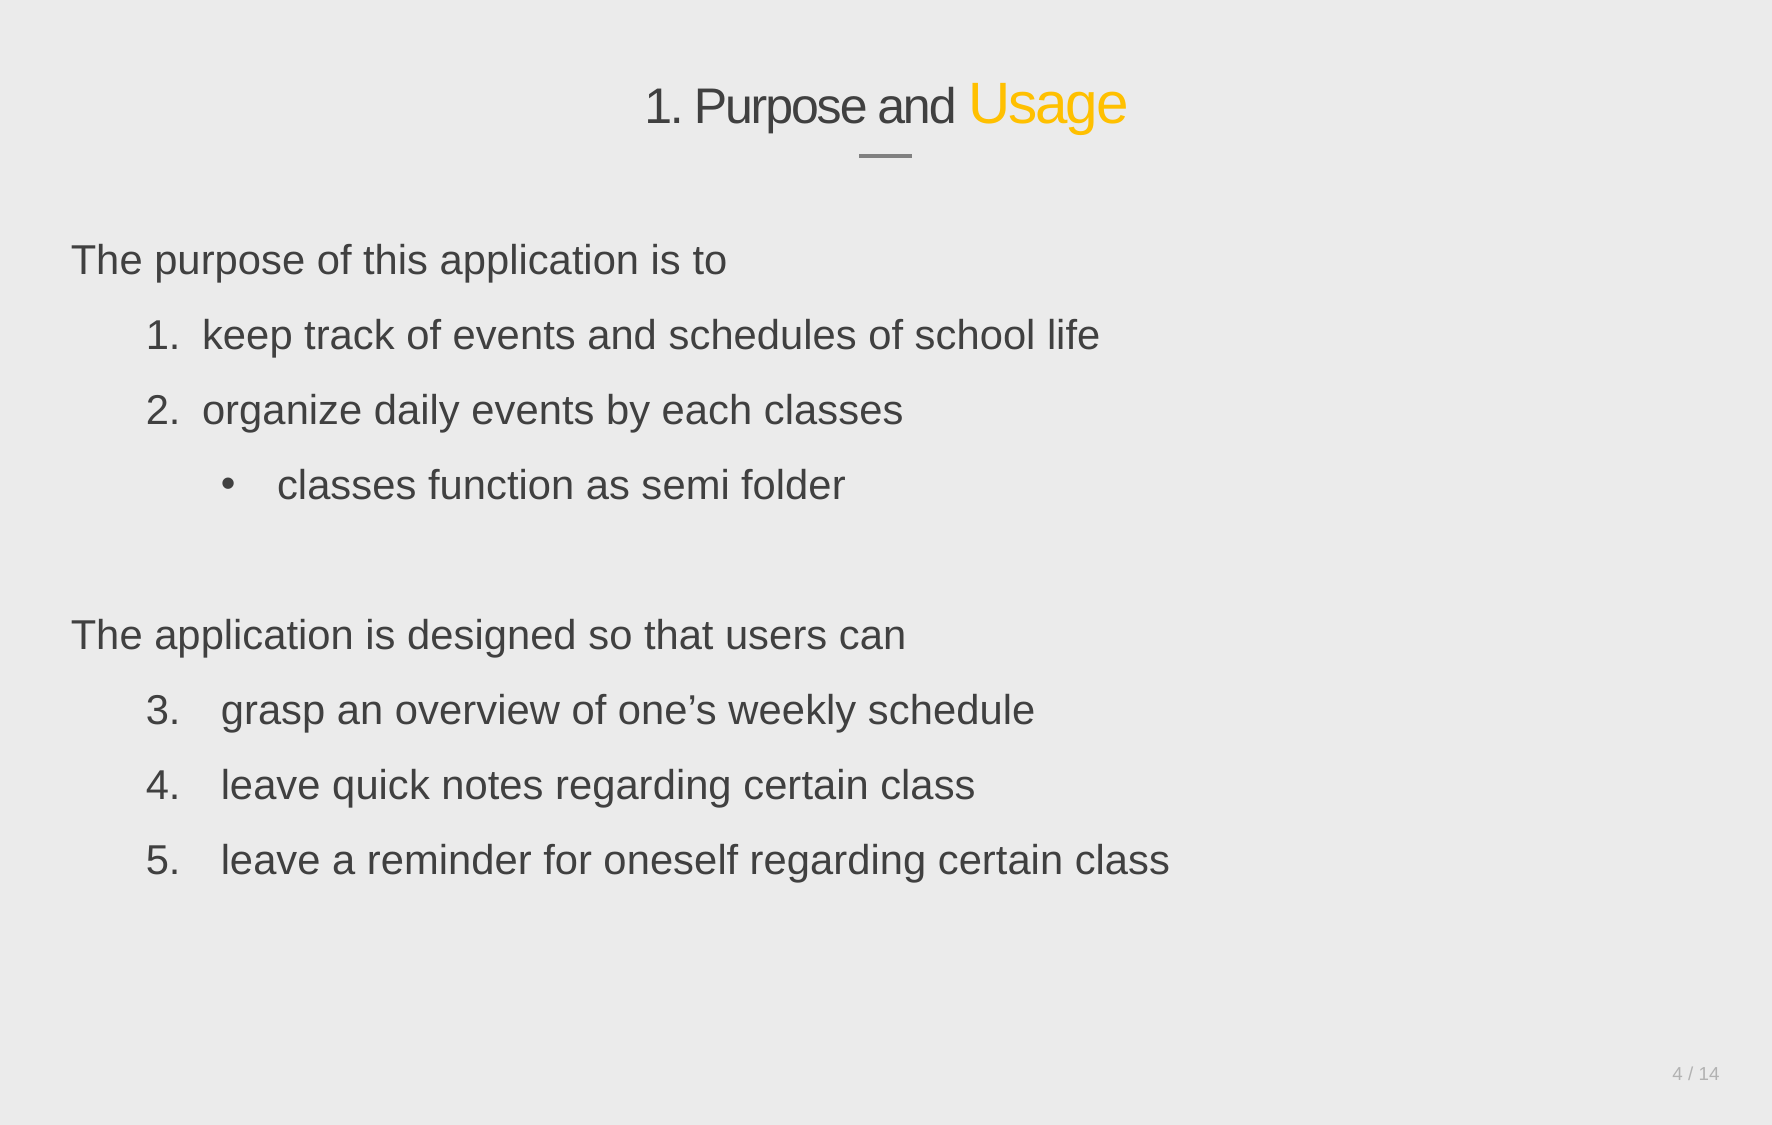

1. Purpose and Usage
The purpose of this application is to
keep track of events and schedules of school life
organize daily events by each classes
classes function as semi folder

The application is designed so that users can
grasp an overview of one’s weekly schedule
leave quick notes regarding certain class
leave a reminder for oneself regarding certain class
4 / 14